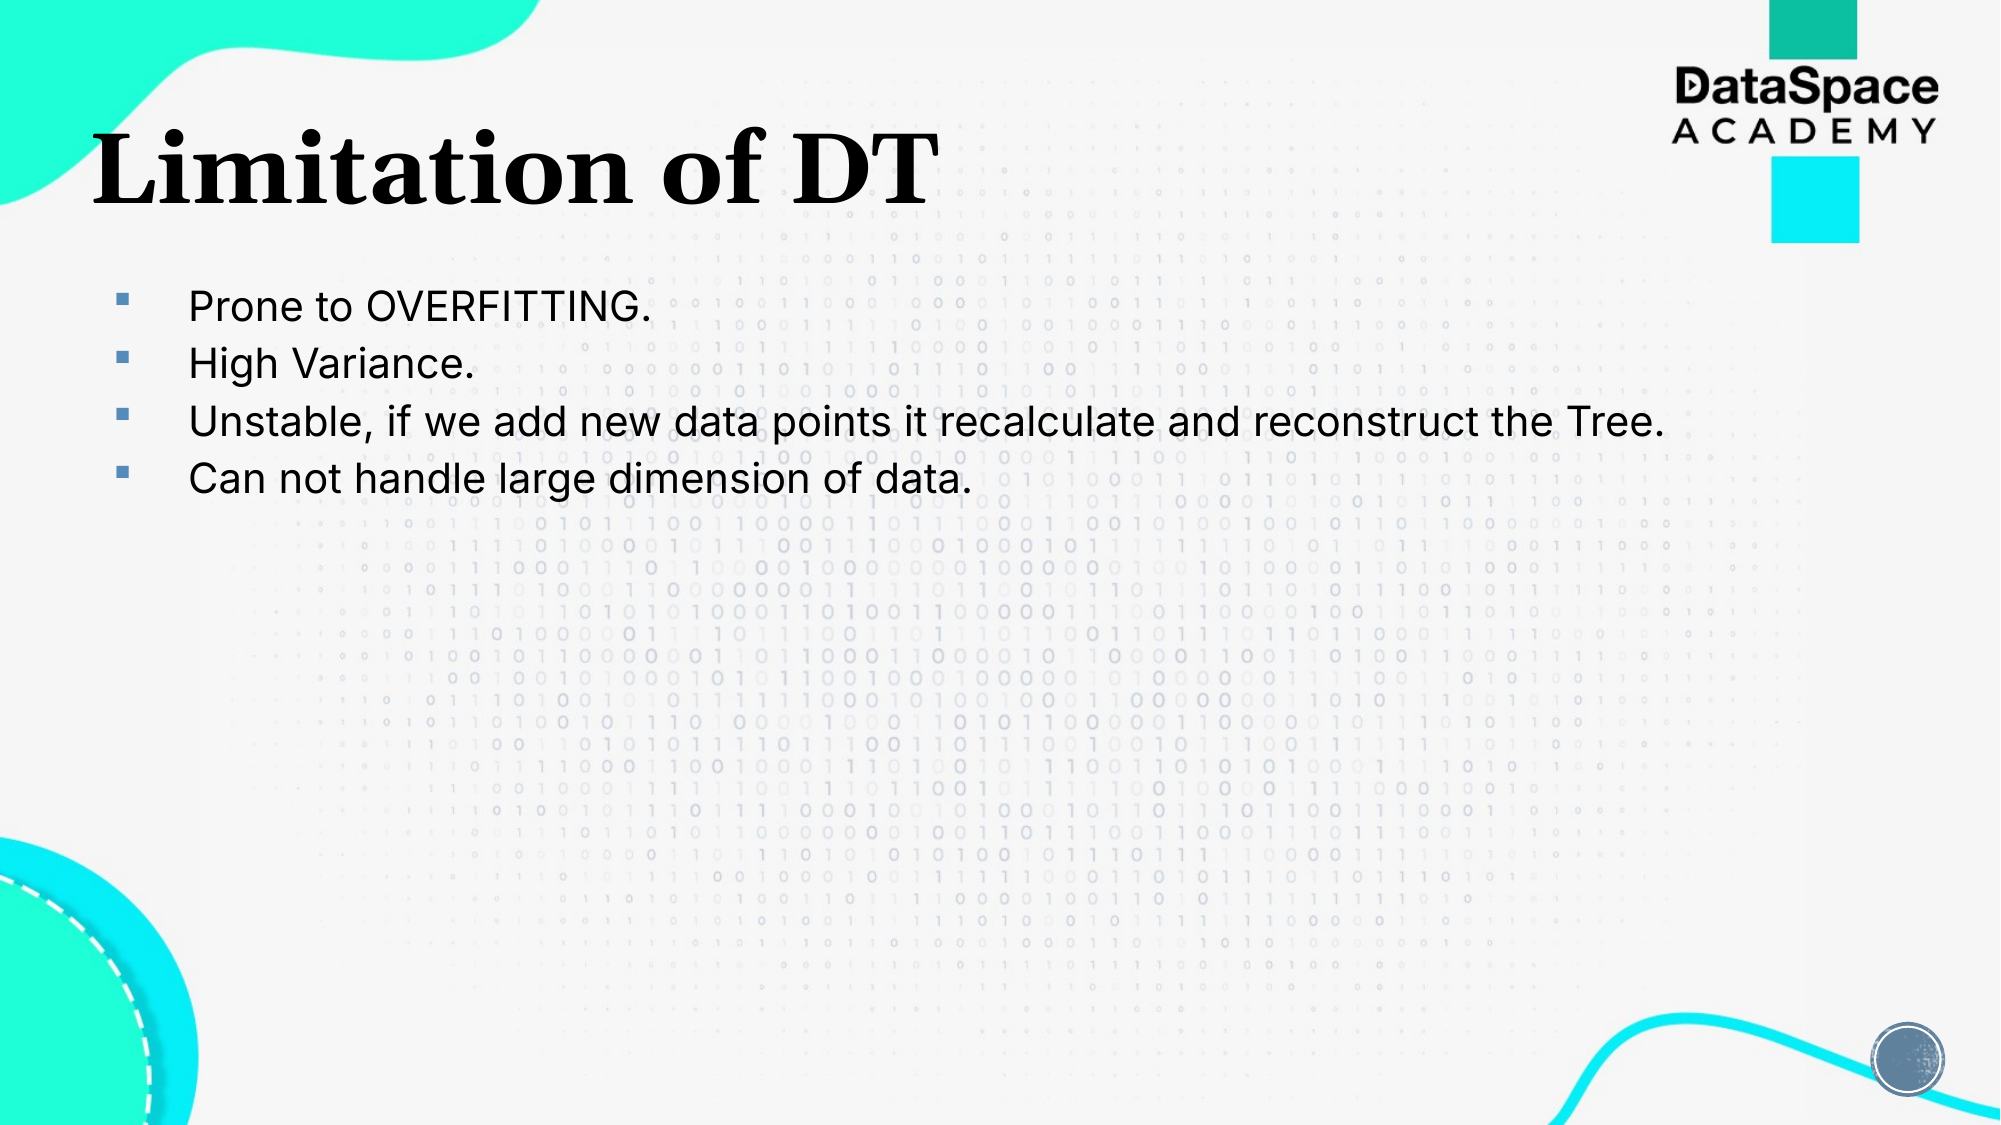

# Limitation of DT
Prone to OVERFITTING.
High Variance.
Unstable, if we add new data points it recalculate and reconstruct the Tree.
Can not handle large dimension of data.